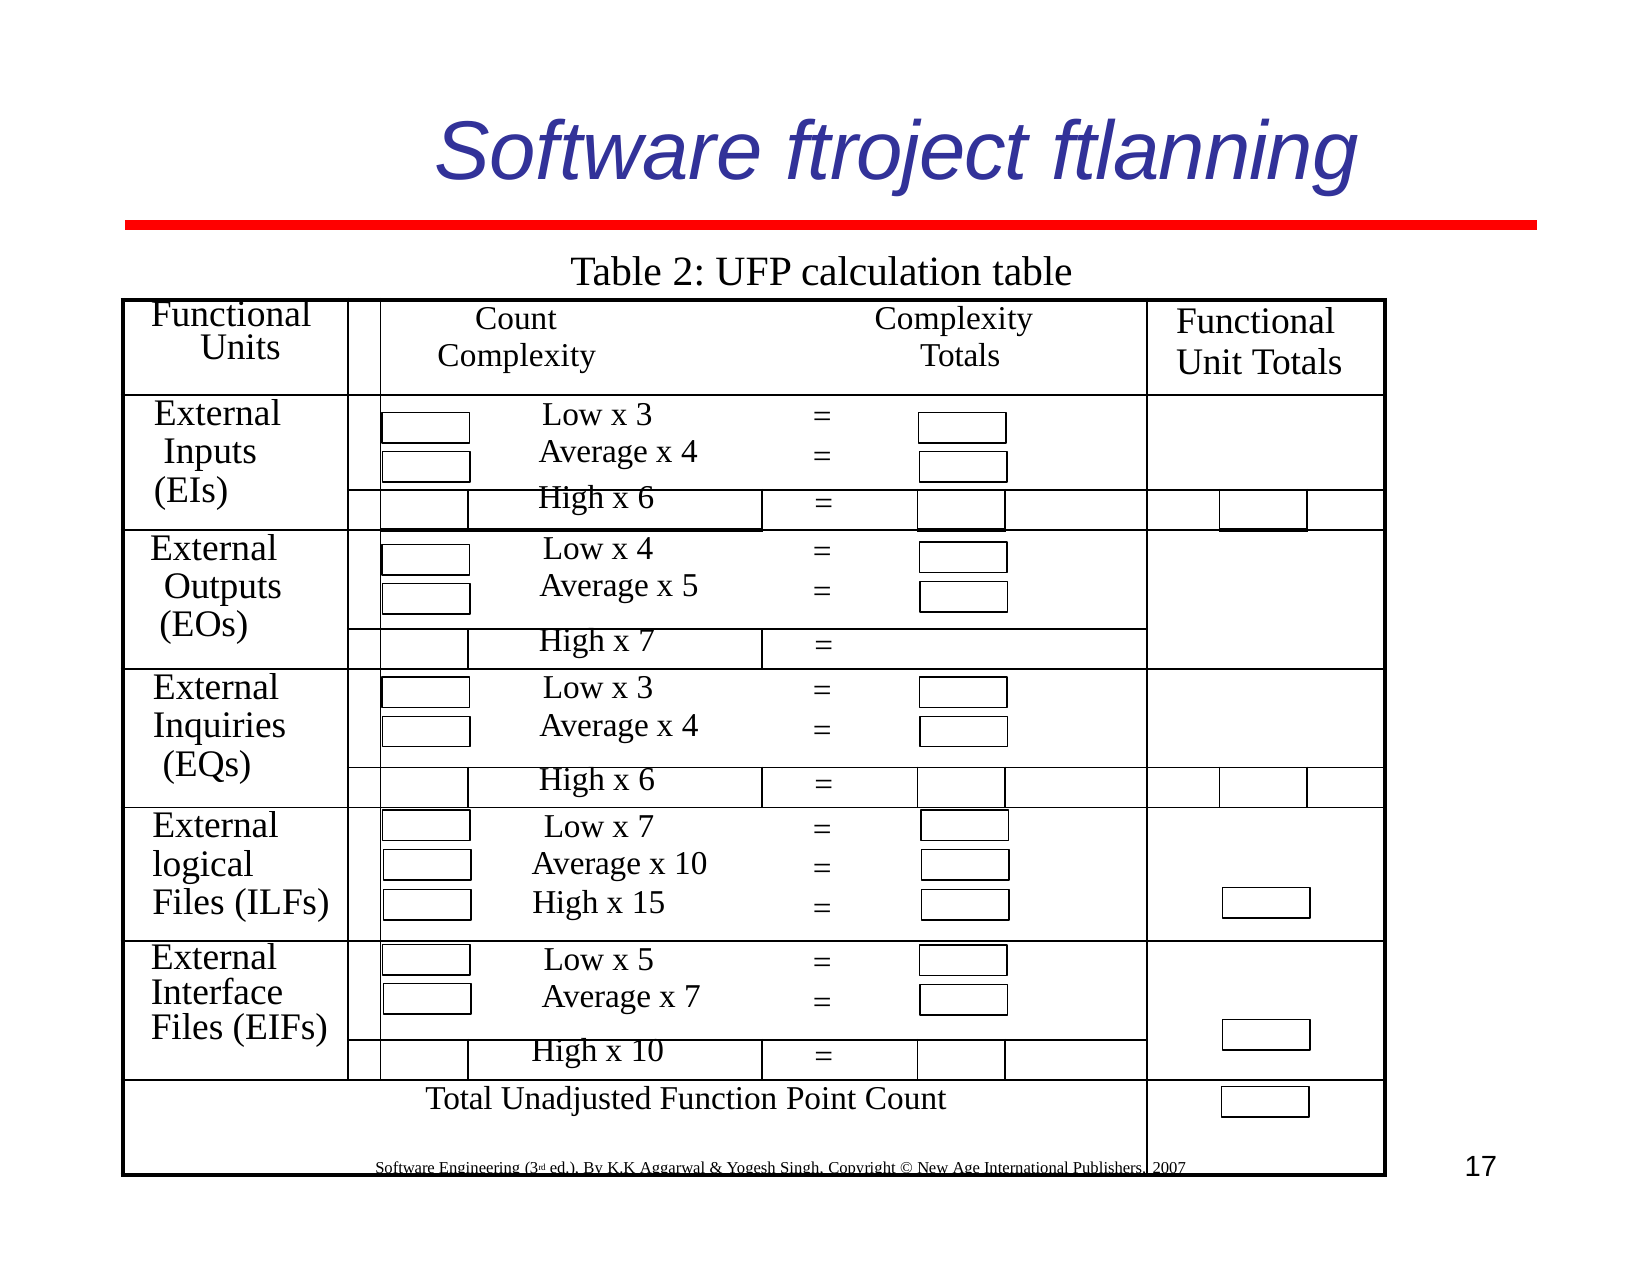

# Software ftroject ftlanning

Table 2: UFP calculation table
| Functional Units |  | Count Complexity |  |  | Complexity Totals |  |  | Functional Unit Totals |  |  |
| --- | --- | --- | --- | --- | --- | --- | --- | --- | --- | --- |
| External Inputs (EIs) |  | Low x 3 Average x 4 |  | = = |  |  |  |  |  |  |
|  |  |  | High x 6 | = |  |  |  |  |  |  |
| External Outputs (EOs) |  | Low x 4 Average x 5 |  | = = |  |  |  |  |  |  |
|  |  |  | High x 7 | = |  |  |  |  |  |  |
| External Inquiries (EQs) |  | Low x 3 Average x 4 |  | = = |  |  |  |  |  |  |
|  |  |  | High x 6 | = |  |  |  |  |  |  |
| External logical Files (ILFs) |  | Low x 7 Average x 10 High x 15 |  | = = = |  |  |  |  |  |  |
| External Interface Files (EIFs) |  | Low x 5 Average x 7 |  | = = |  |  |  |  |  |  |
|  |  |  | High x 10 | = |  |  |  |  |  |  |
| Total Unadjusted Function Point Count |  |  |  |  |  |  |  |  |  |  |

17
Software Engineering (3rd  ed.), By K.K Aggarwal & Yogesh Singh, Copyright © New Age International Publishers, 2007